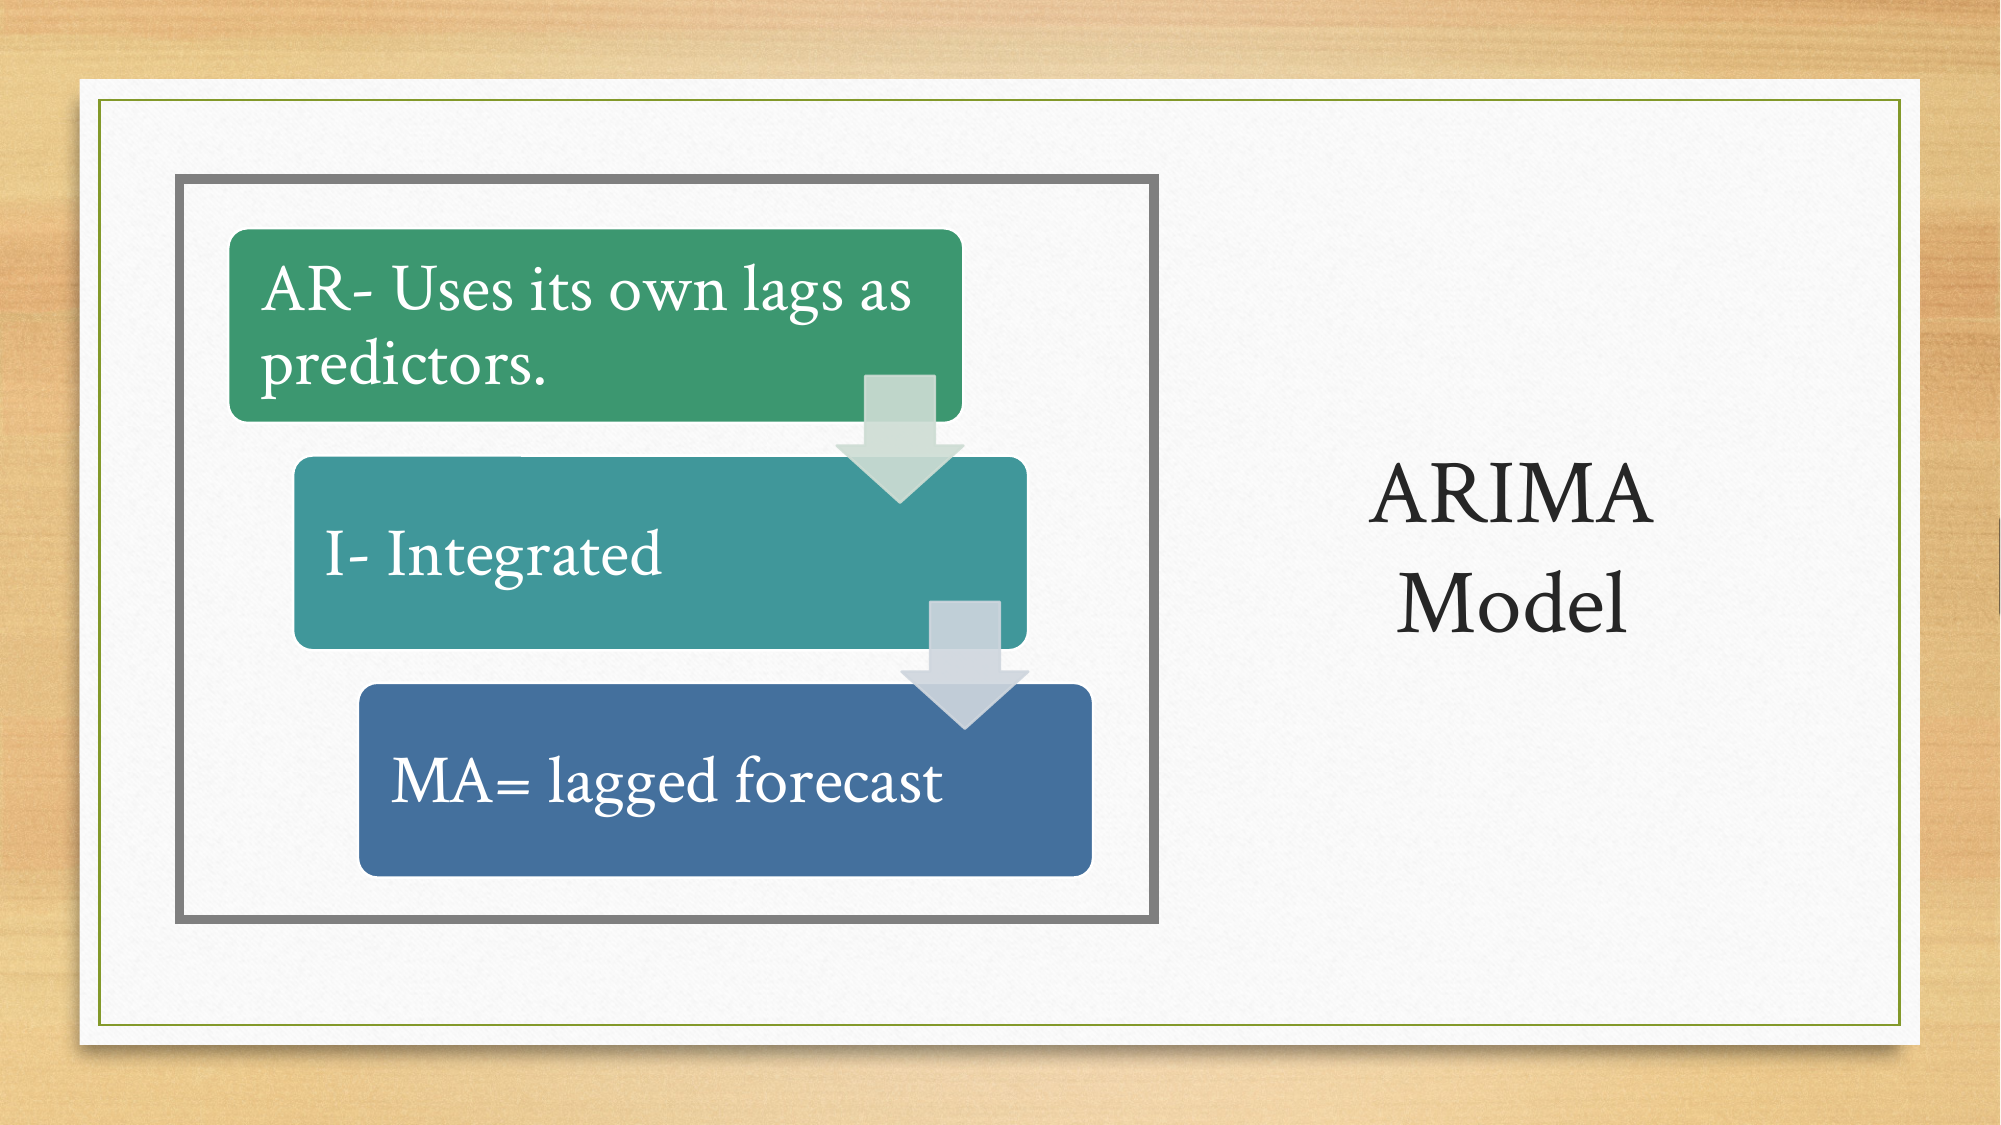

# ARIMA Model

AR- Uses its own lags as predictors.
I- Integrated
MA= lagged forecast